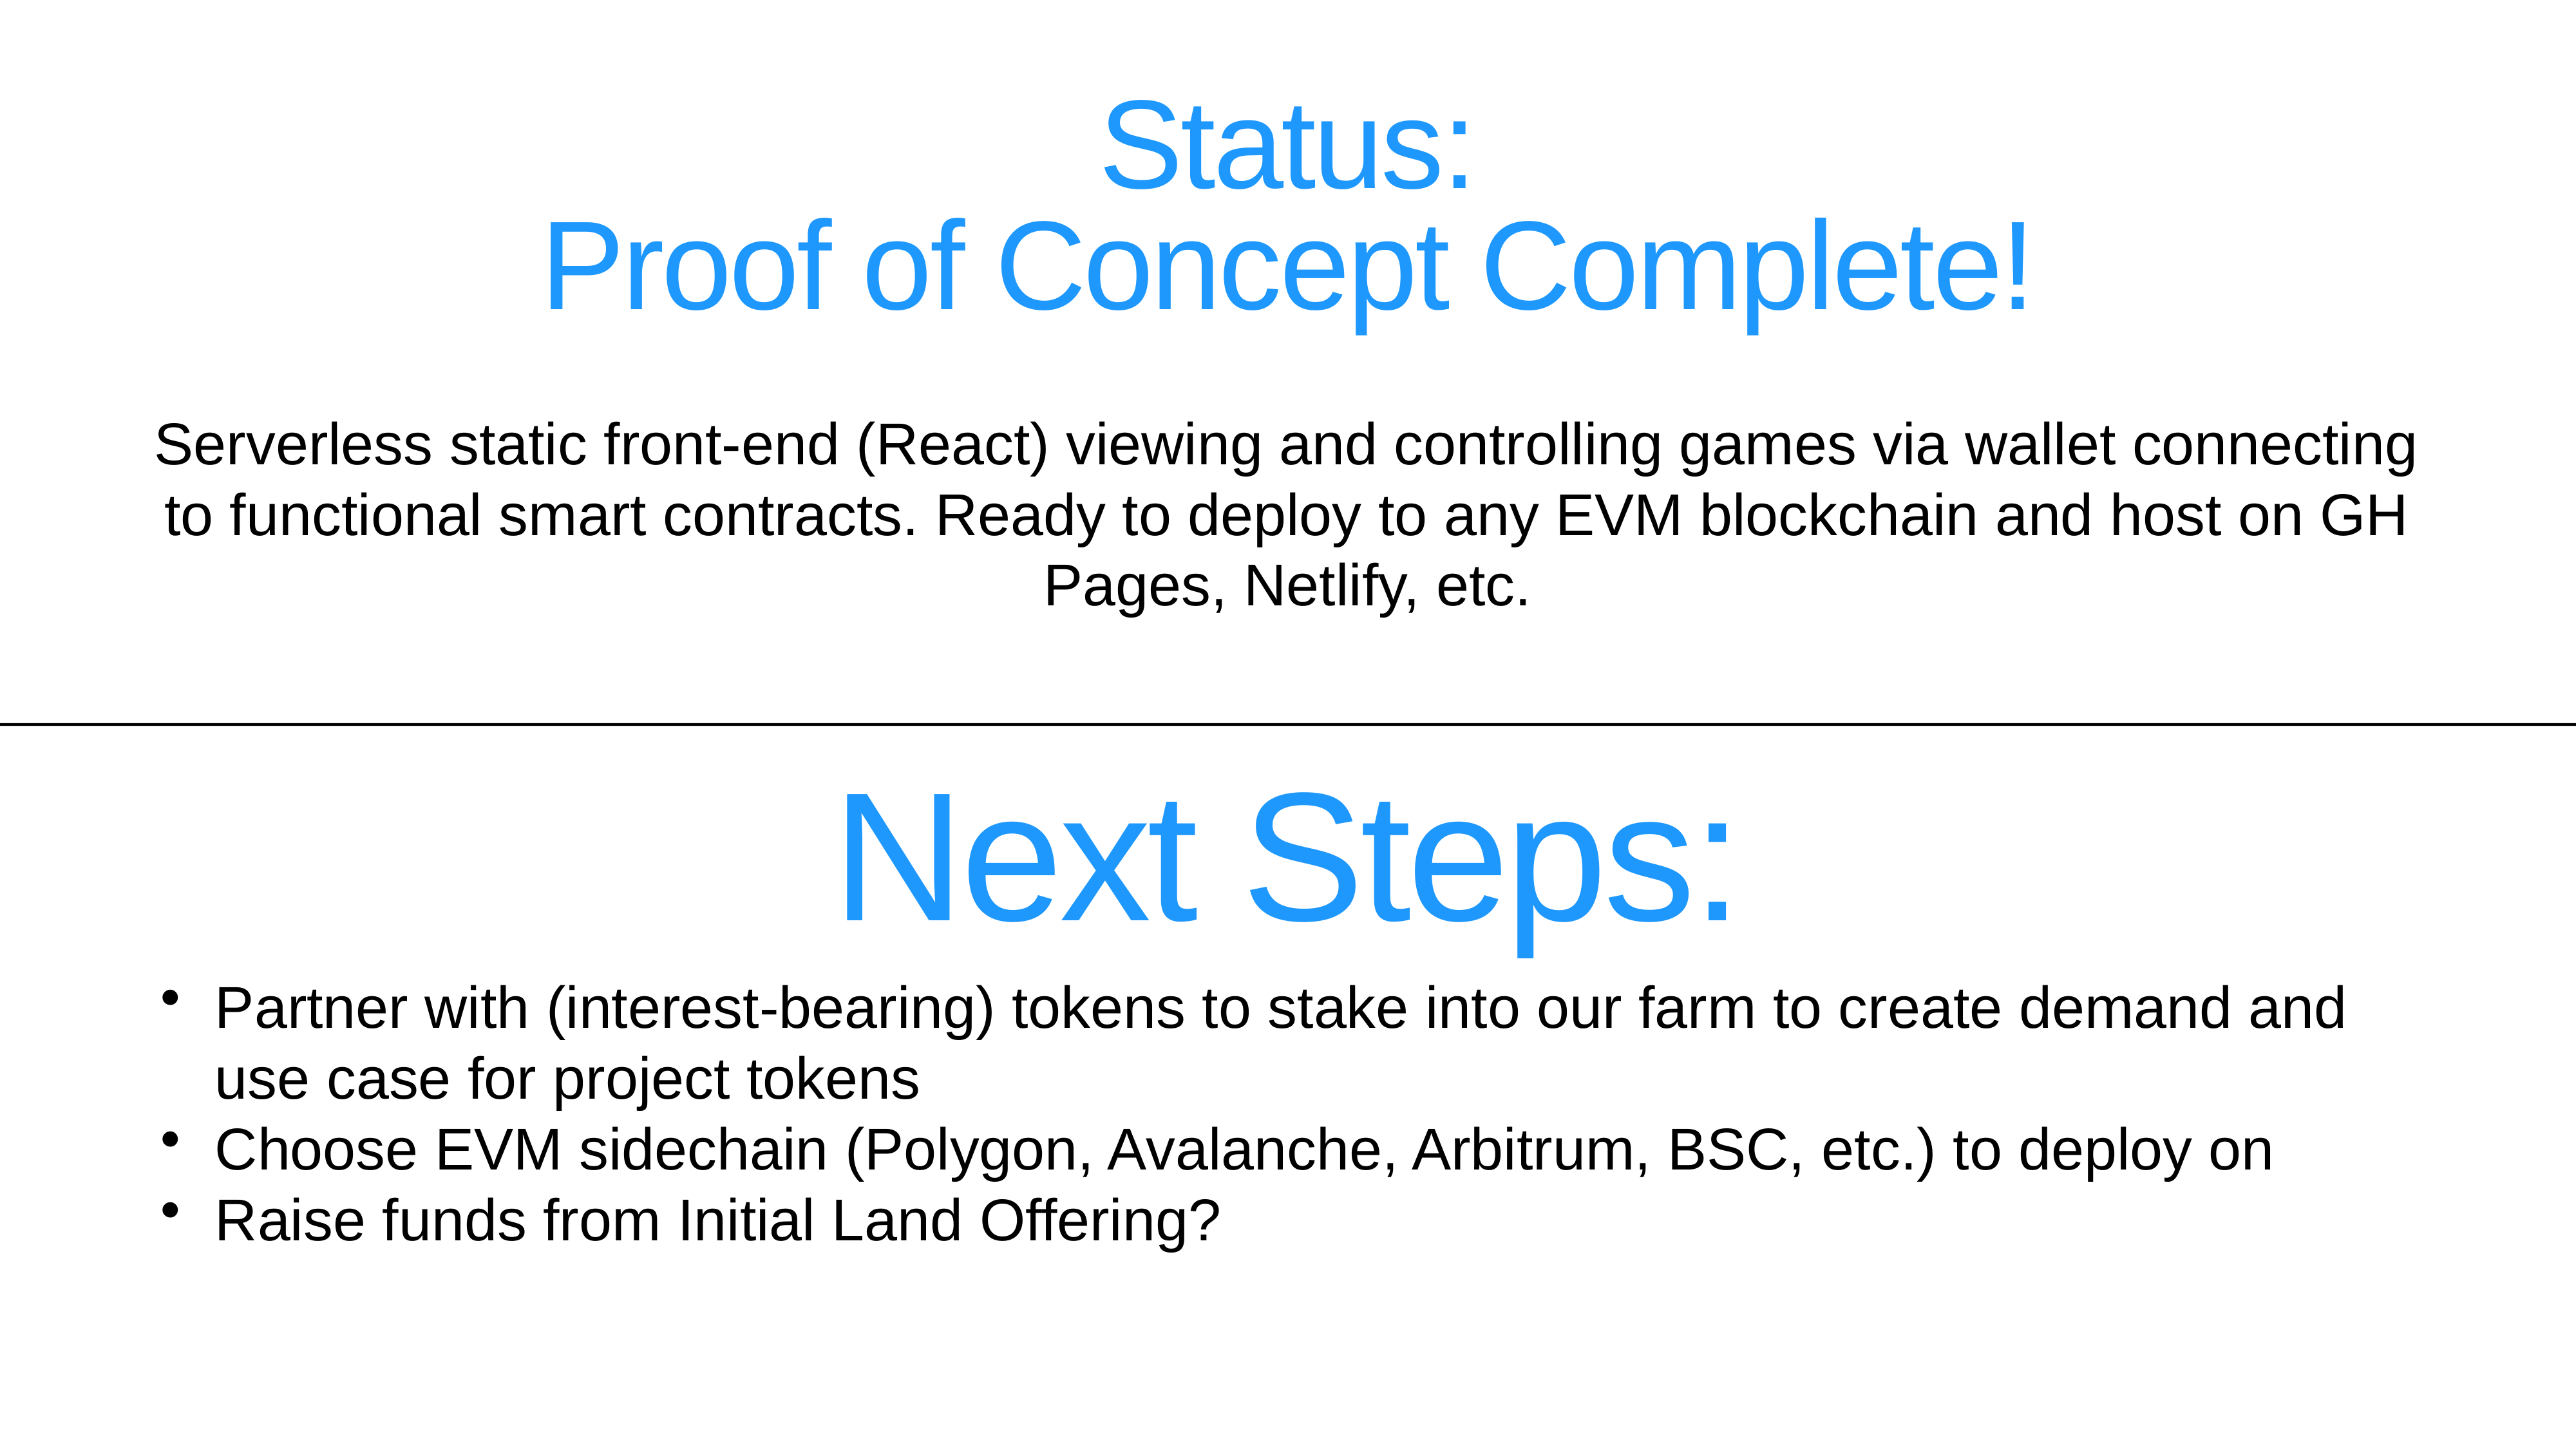

Status:
Proof of Concept Complete!
Serverless static front-end (React) viewing and controlling games via wallet connecting to functional smart contracts. Ready to deploy to any EVM blockchain and host on GH Pages, Netlify, etc.
Next Steps:

Partner with (interest-bearing) tokens to stake into our farm to create demand and use case for project tokens
Choose EVM sidechain (Polygon, Avalanche, Arbitrum, BSC, etc.) to deploy on
Raise funds from Initial Land Offering?